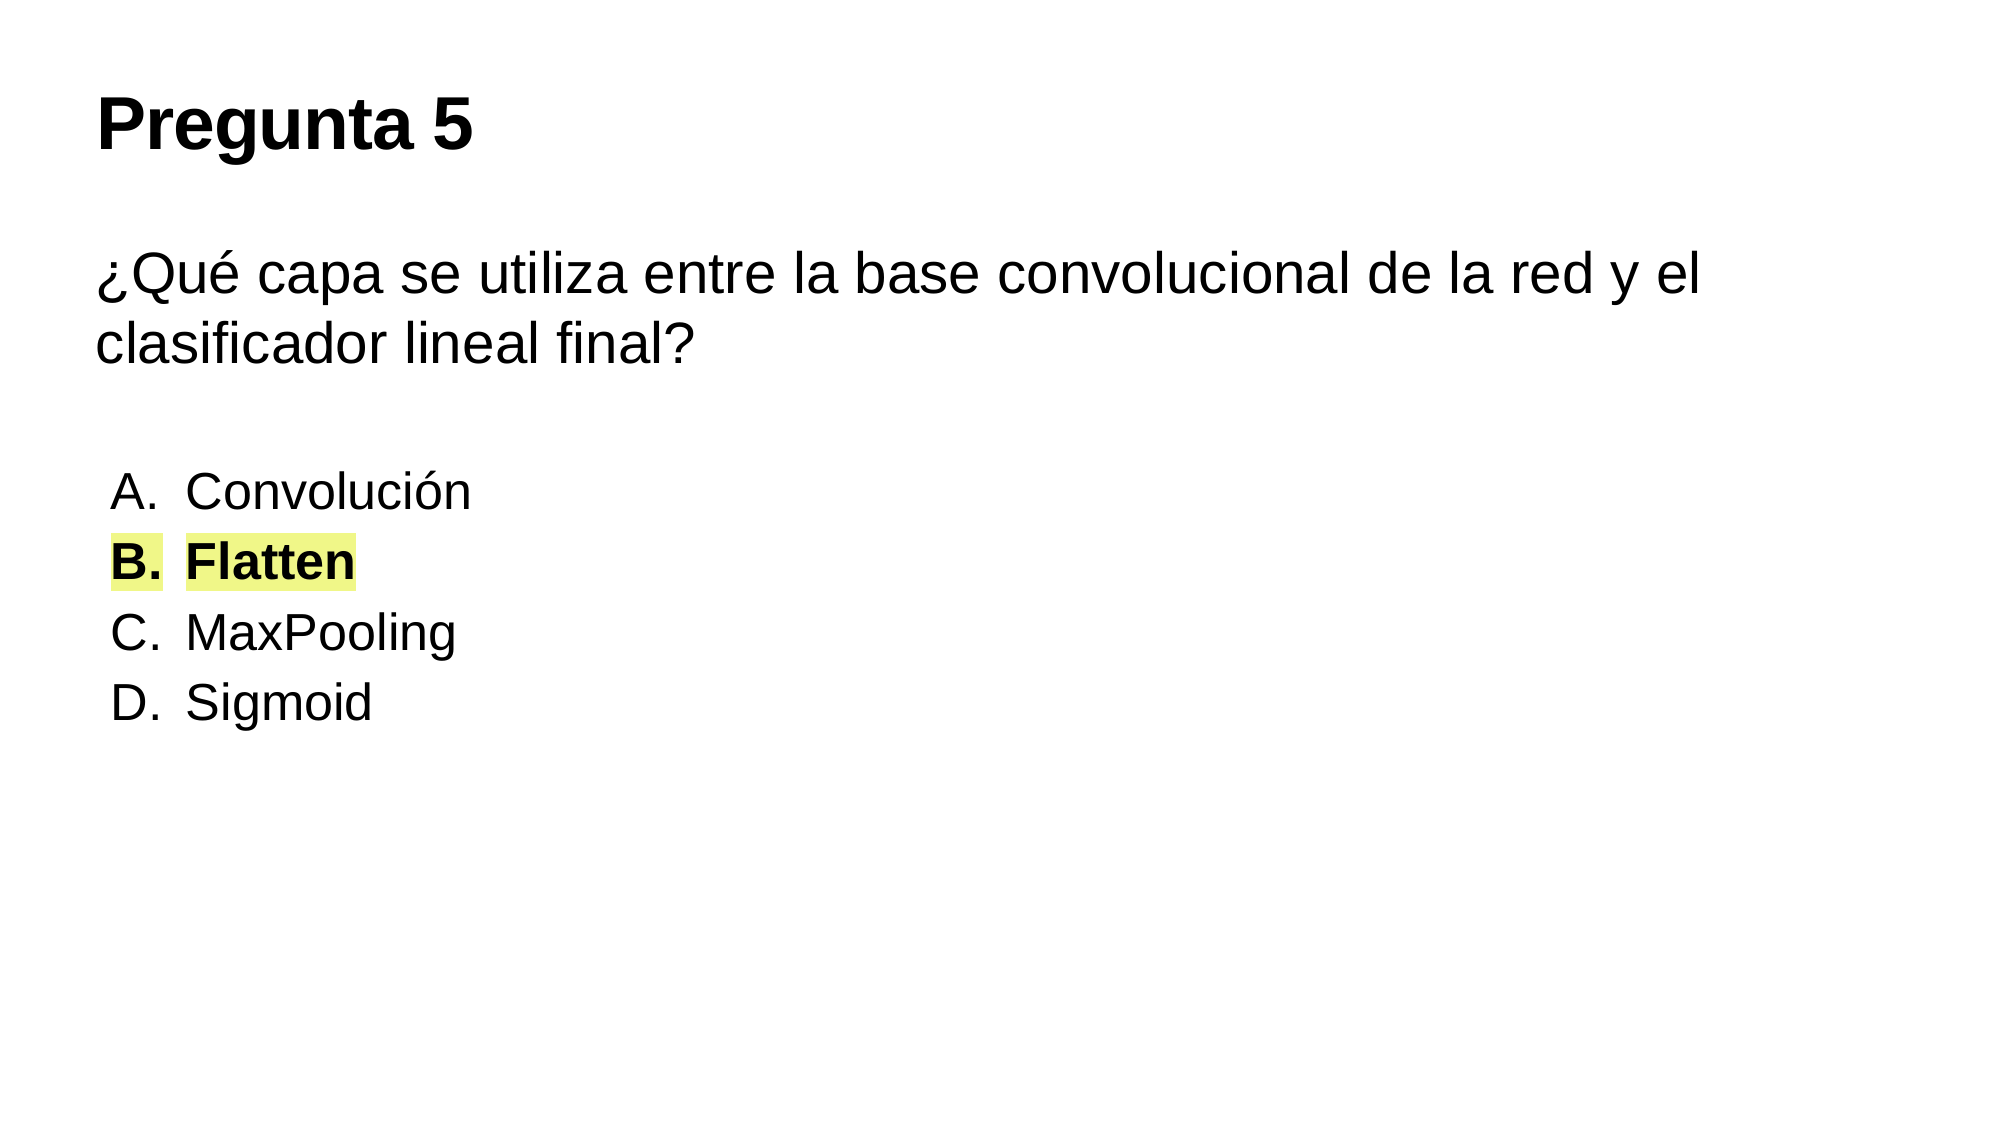

# Pregunta 5
¿Qué capa se utiliza entre la base convolucional de la red y el clasificador lineal final?
Convolución
Flatten
MaxPooling
Sigmoid